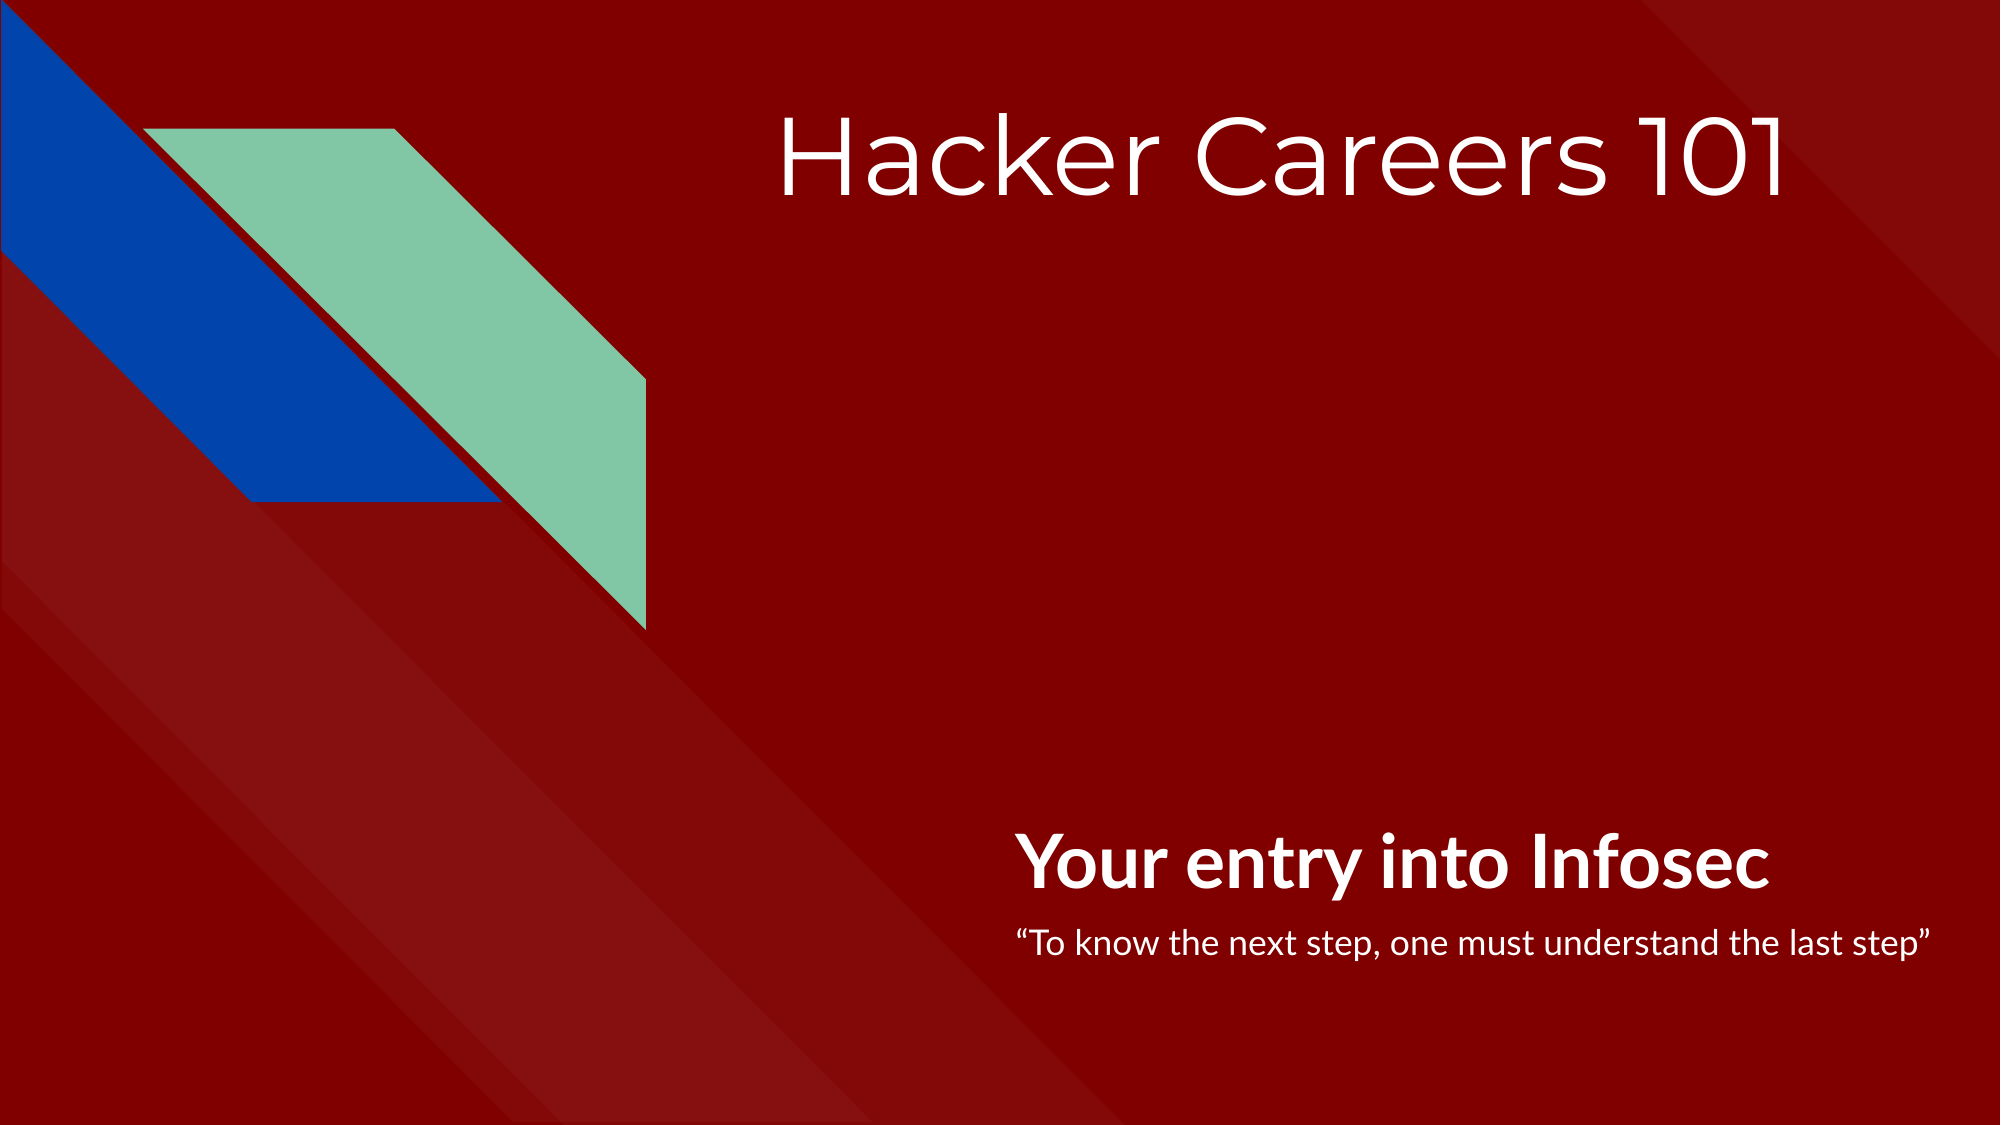

# Hacker Careers 101
Your entry into Infosec
“To know the next step, one must understand the last step”